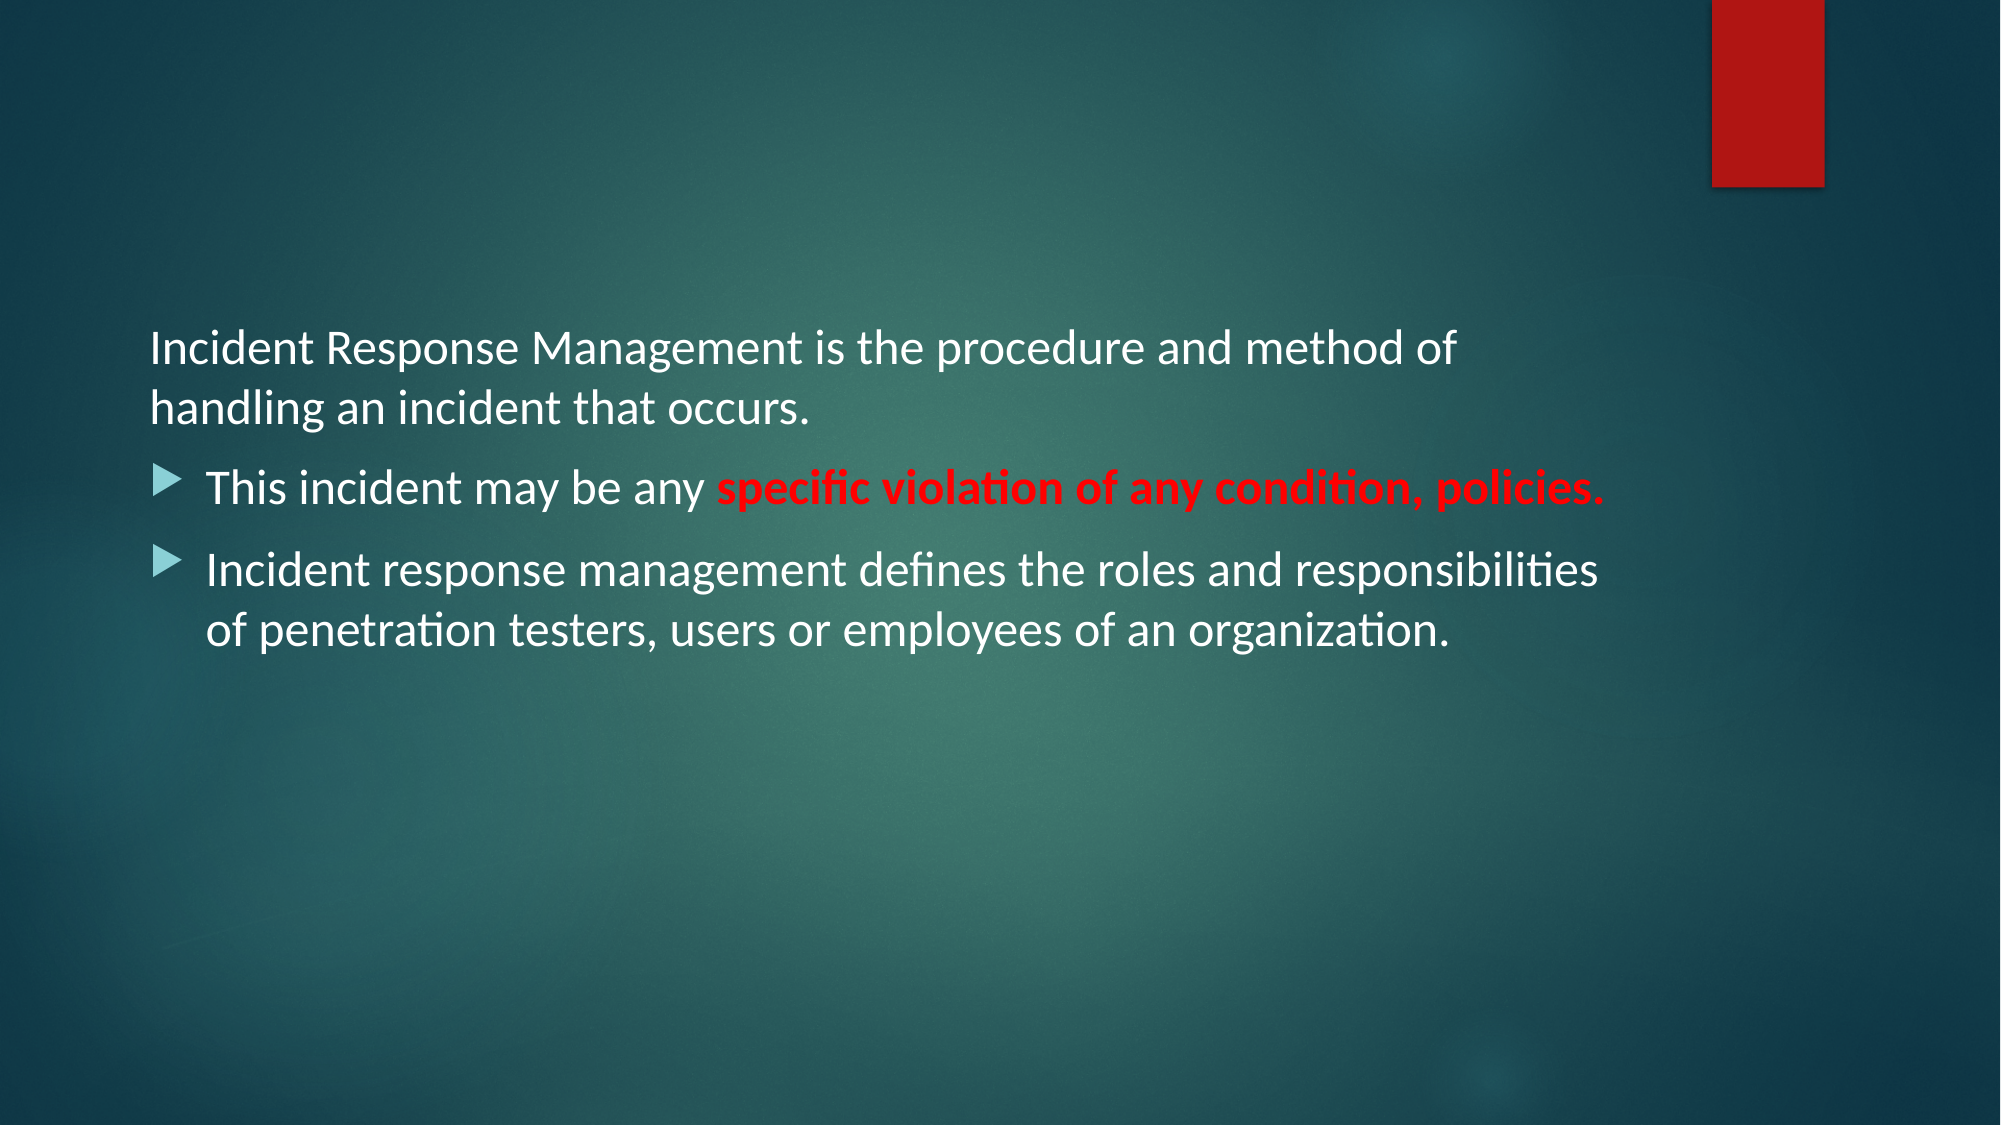

Incident Response Management is the procedure and method of handling an incident that occurs.
This incident may be any specific violation of any condition, policies.
Incident response management defines the roles and responsibilities of penetration testers, users or employees of an organization.